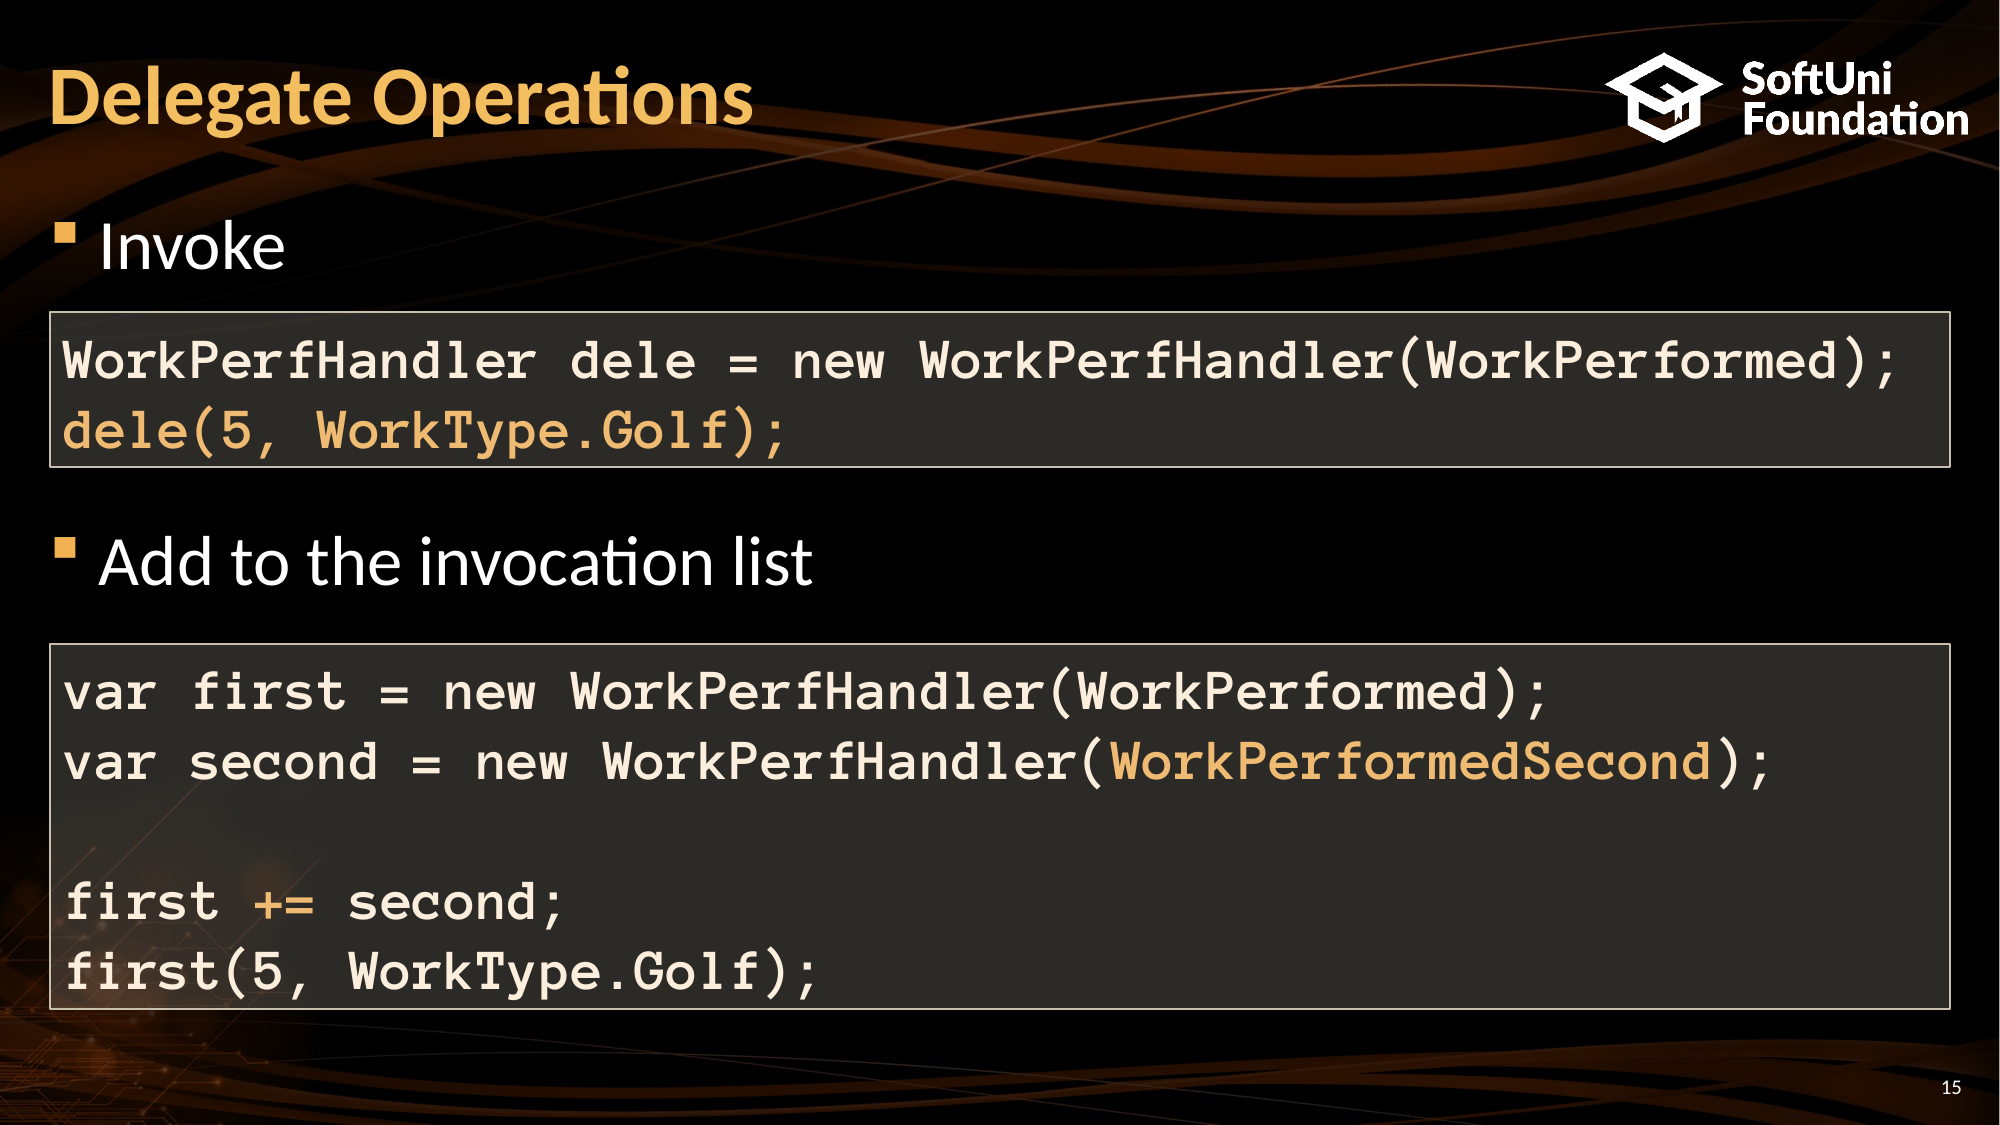

# Delegate Operations
Invoke

Add to the invocation list
WorkPerfHandler dele = new WorkPerfHandler(WorkPerformed);
dele(5, WorkType.Golf);
var first = new WorkPerfHandler(WorkPerformed);
var second = new WorkPerfHandler(WorkPerformedSecond);

first += second;
first(5, WorkType.Golf);
15